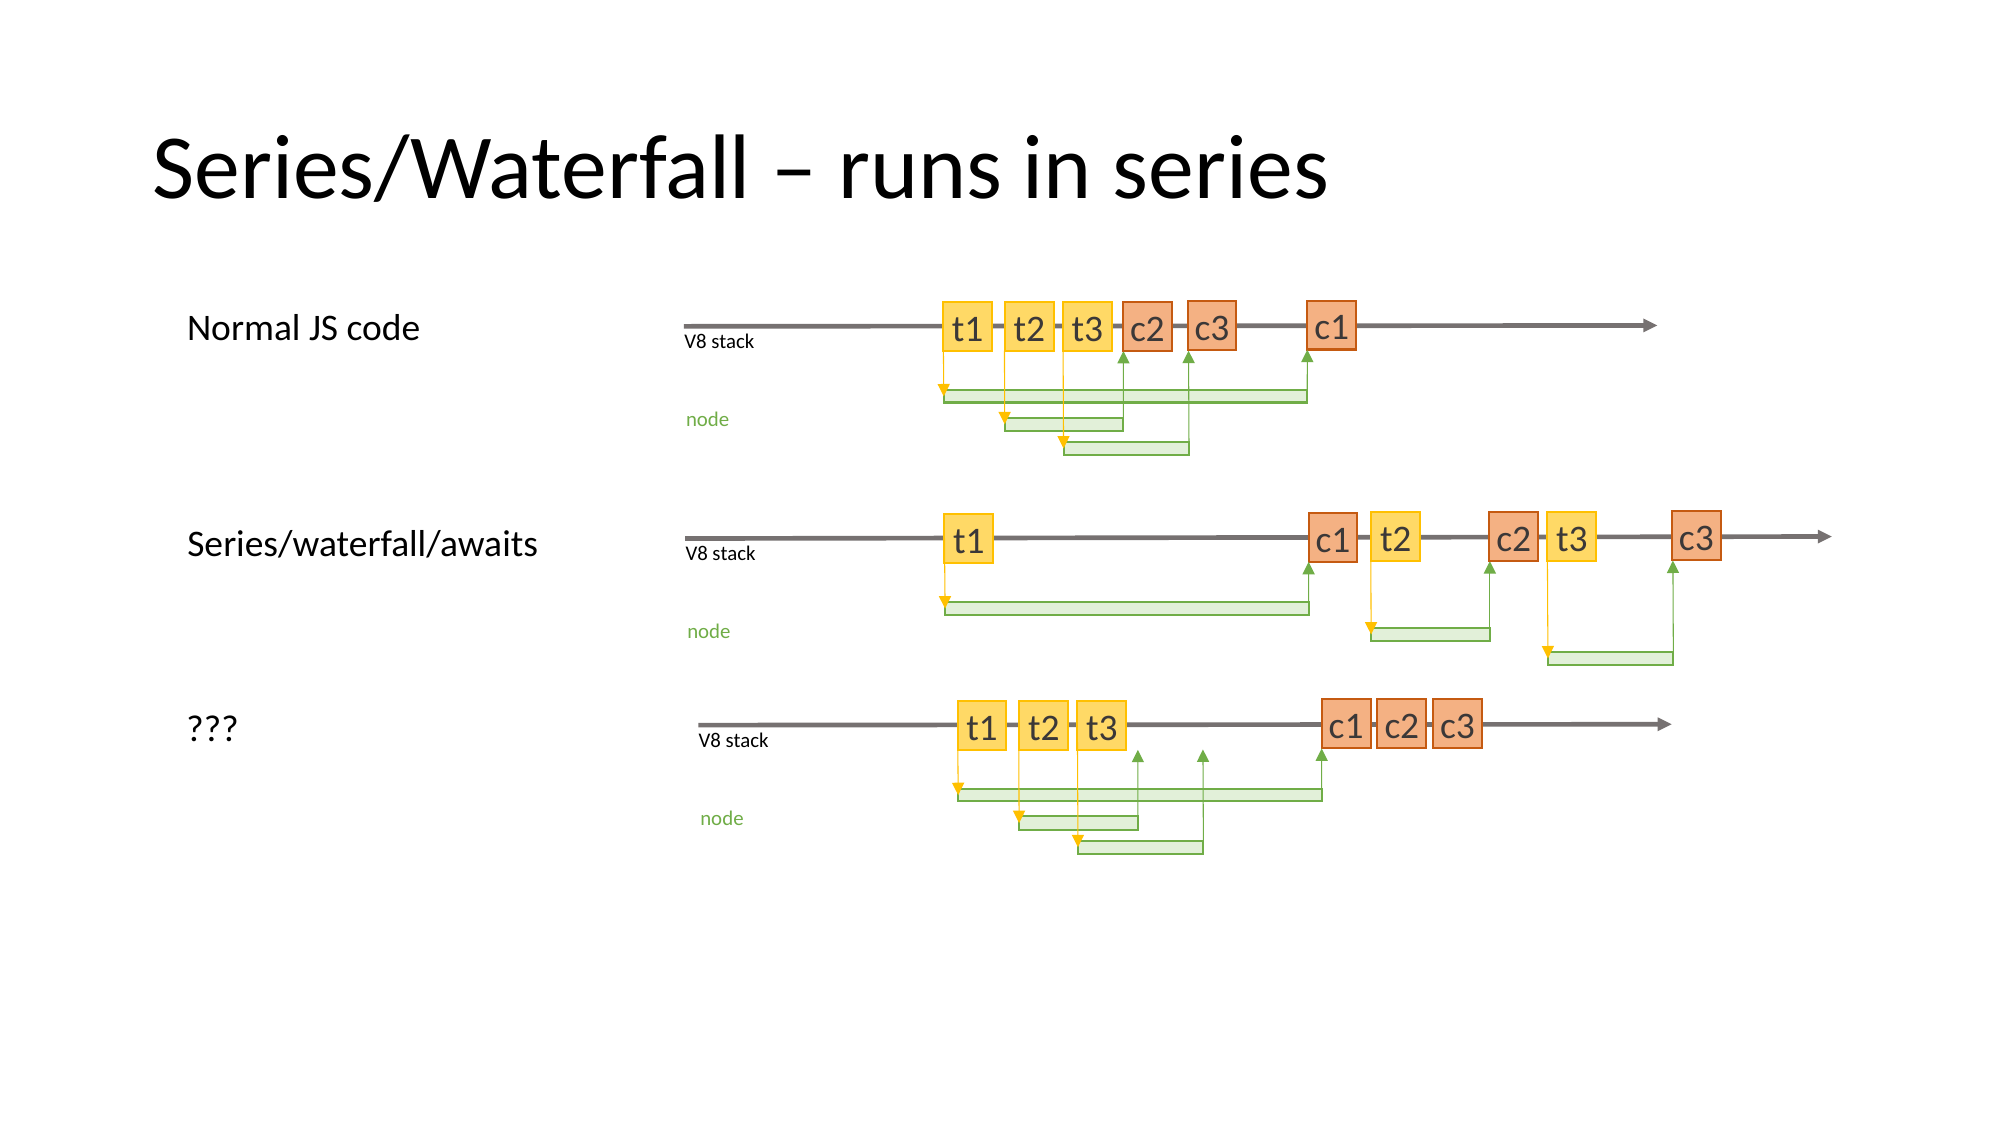

# Series/Waterfall – runs in series
Normal JS code
c1
t1

c3
t3

c2
t2

V8 stack
node
c3
t3

Series/waterfall/awaits
c2
t2

c1
t1

V8 stack
node
???
c3
c2
c1
t2
t3
t1
V8 stack

node